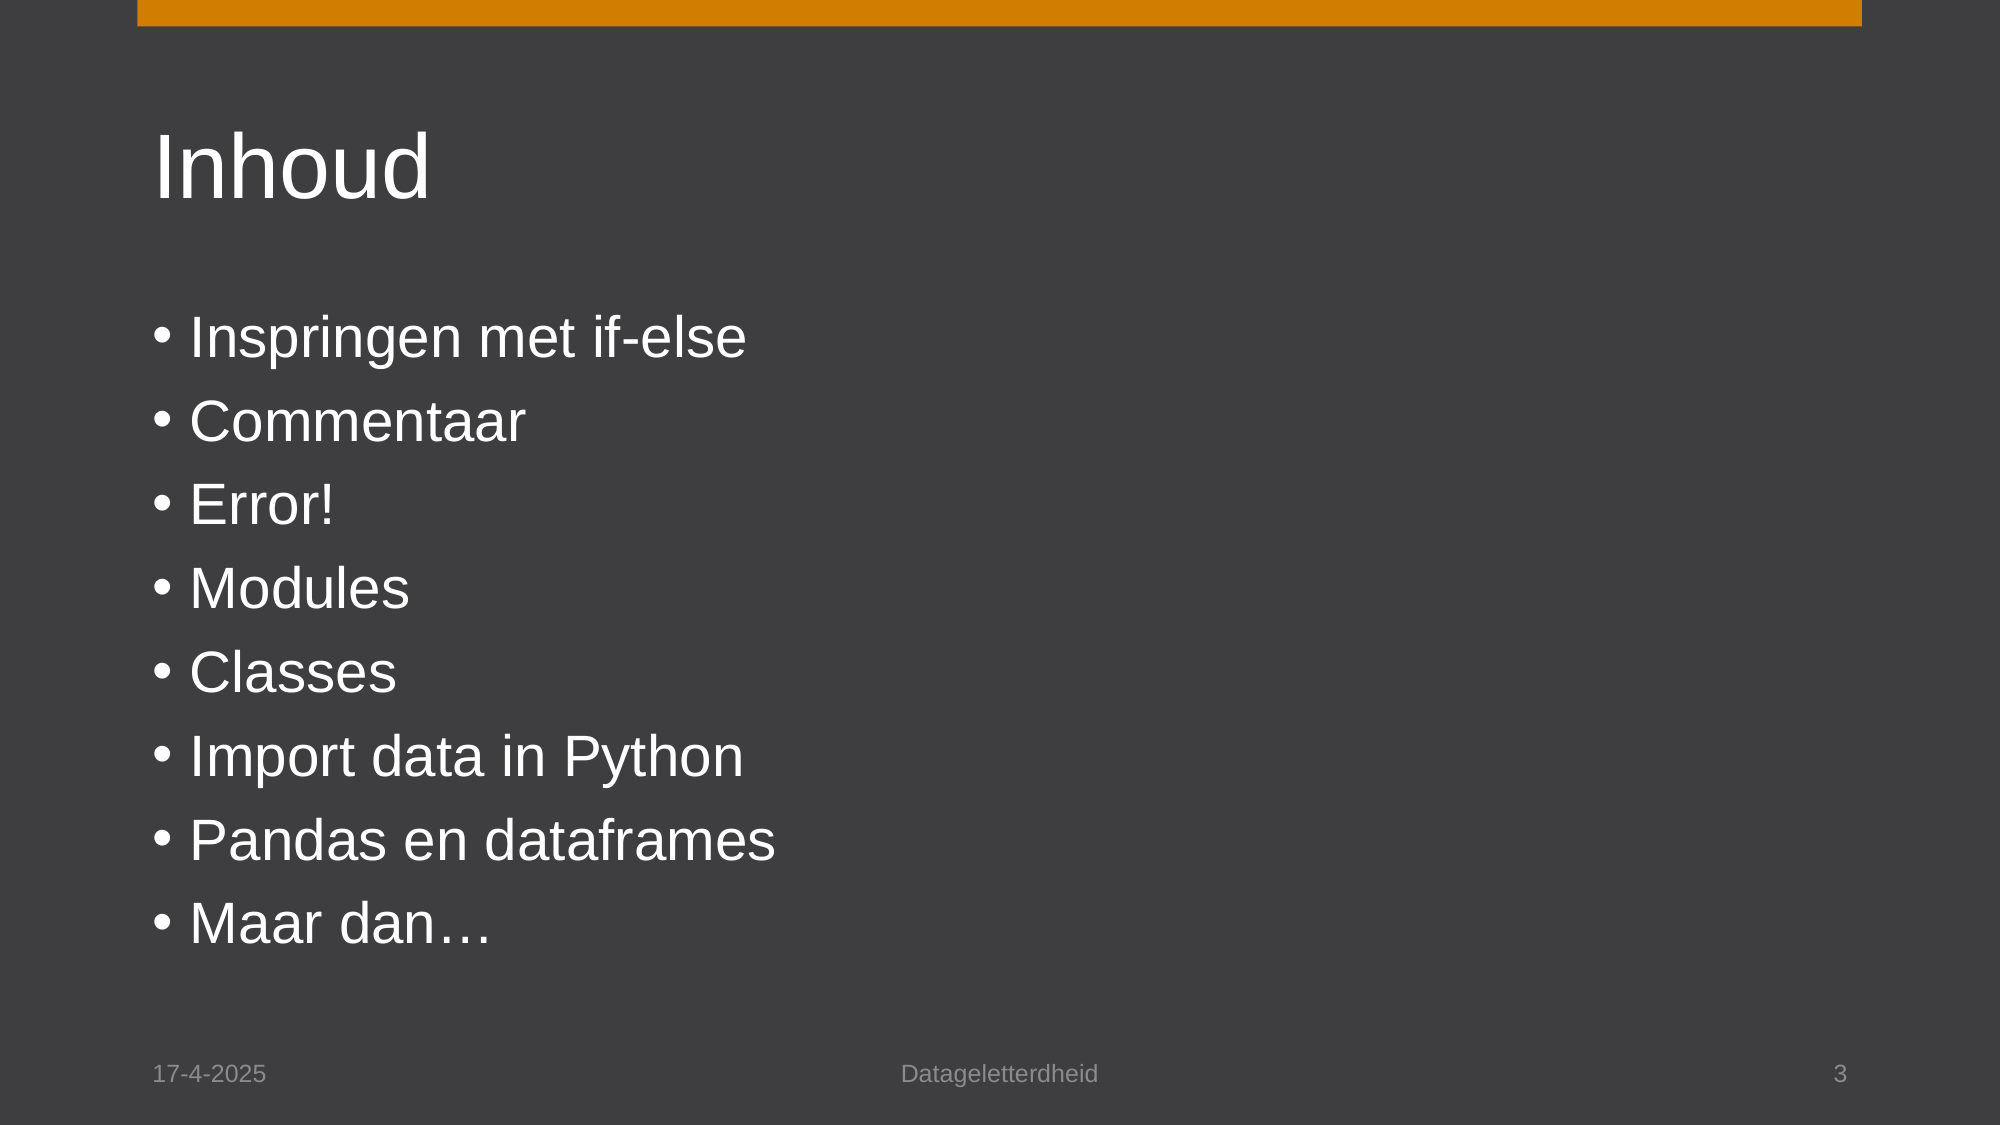

# Inhoud
Inspringen met if-else
Commentaar
Error!
Modules
Classes
Import data in Python
Pandas en dataframes
Maar dan…
17-4-2025
Datageletterdheid
3